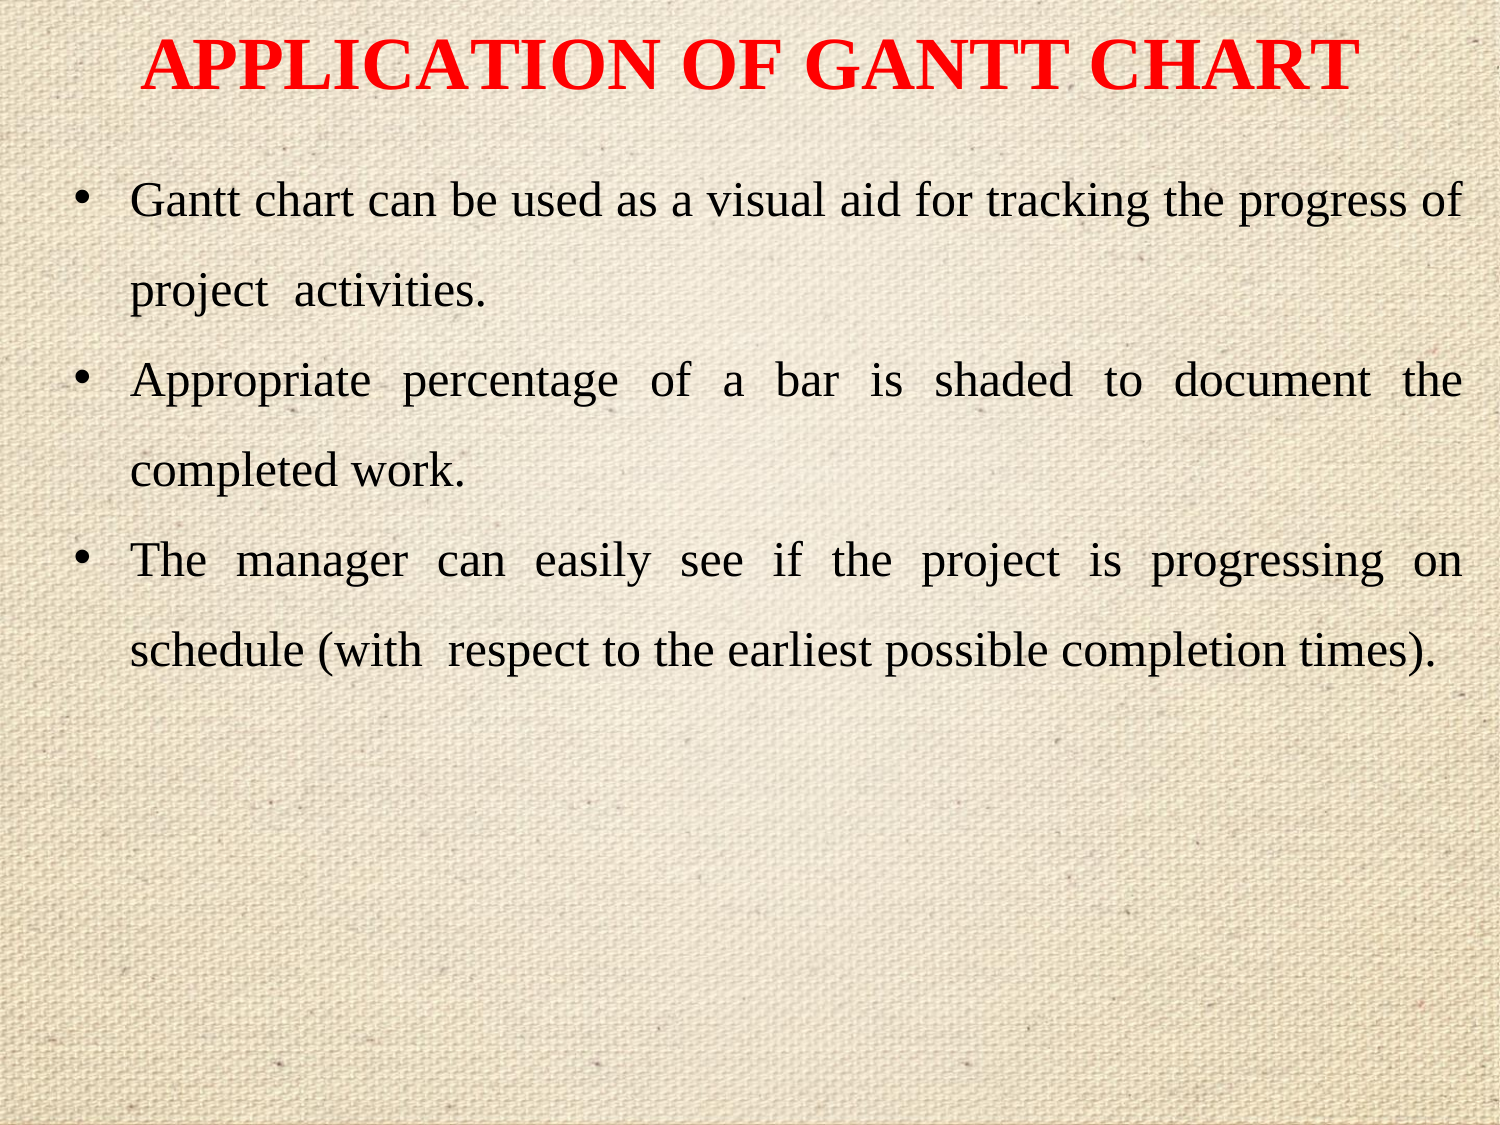

# APPLICATION OF GANTT CHART
Gantt chart can be used as a visual aid for tracking the progress of project  activities.
Appropriate percentage of a bar is shaded to document the completed work.
The manager can easily see if the project is progressing on schedule (with  respect to the earliest possible completion times).